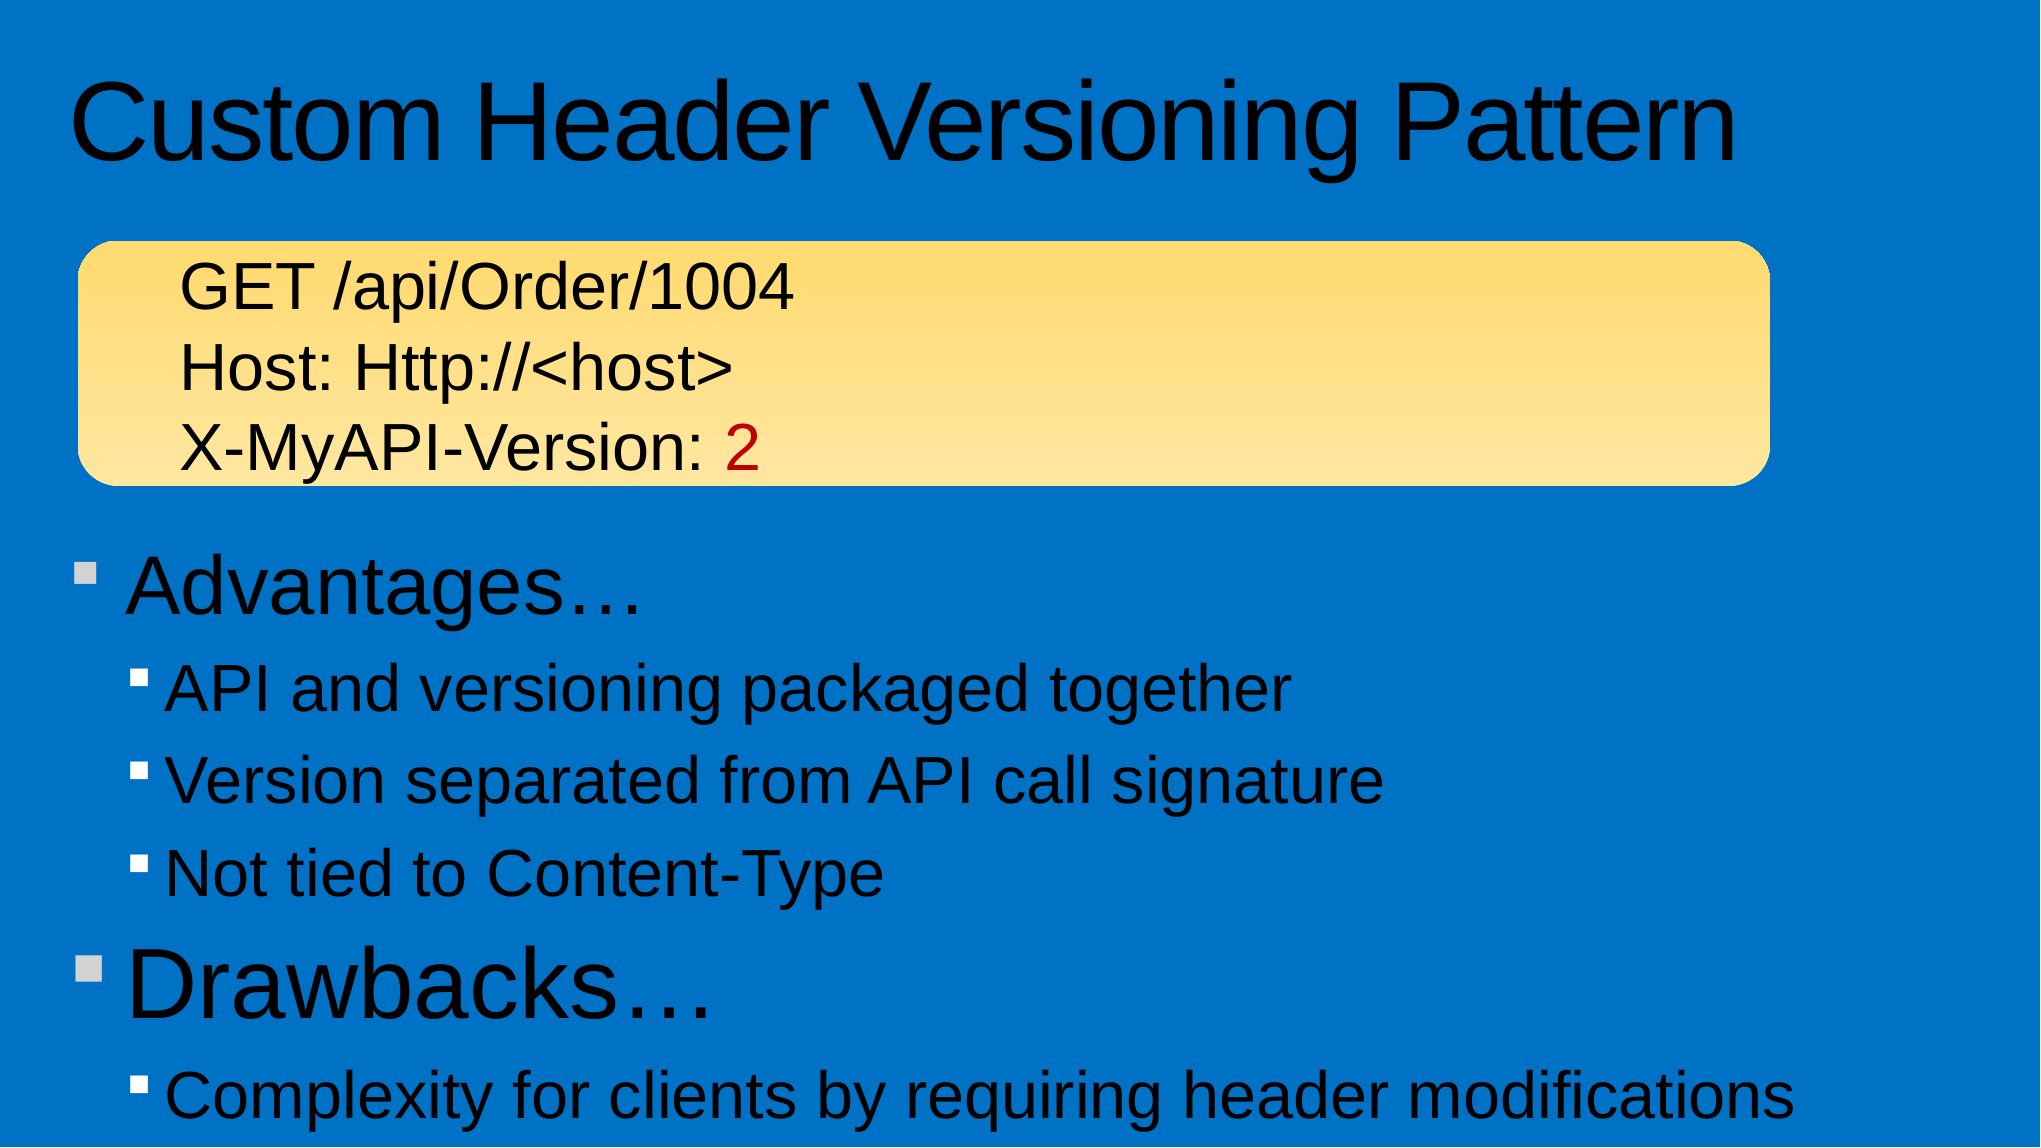

# Custom Header Versioning Pattern
GET /api/Order/1004
Host: Http://<host>
X-MyAPI-Version: 2
Advantages…
API and versioning packaged together
Version separated from API call signature
Not tied to Content-Type
Drawbacks…
Complexity for clients by requiring header modifications